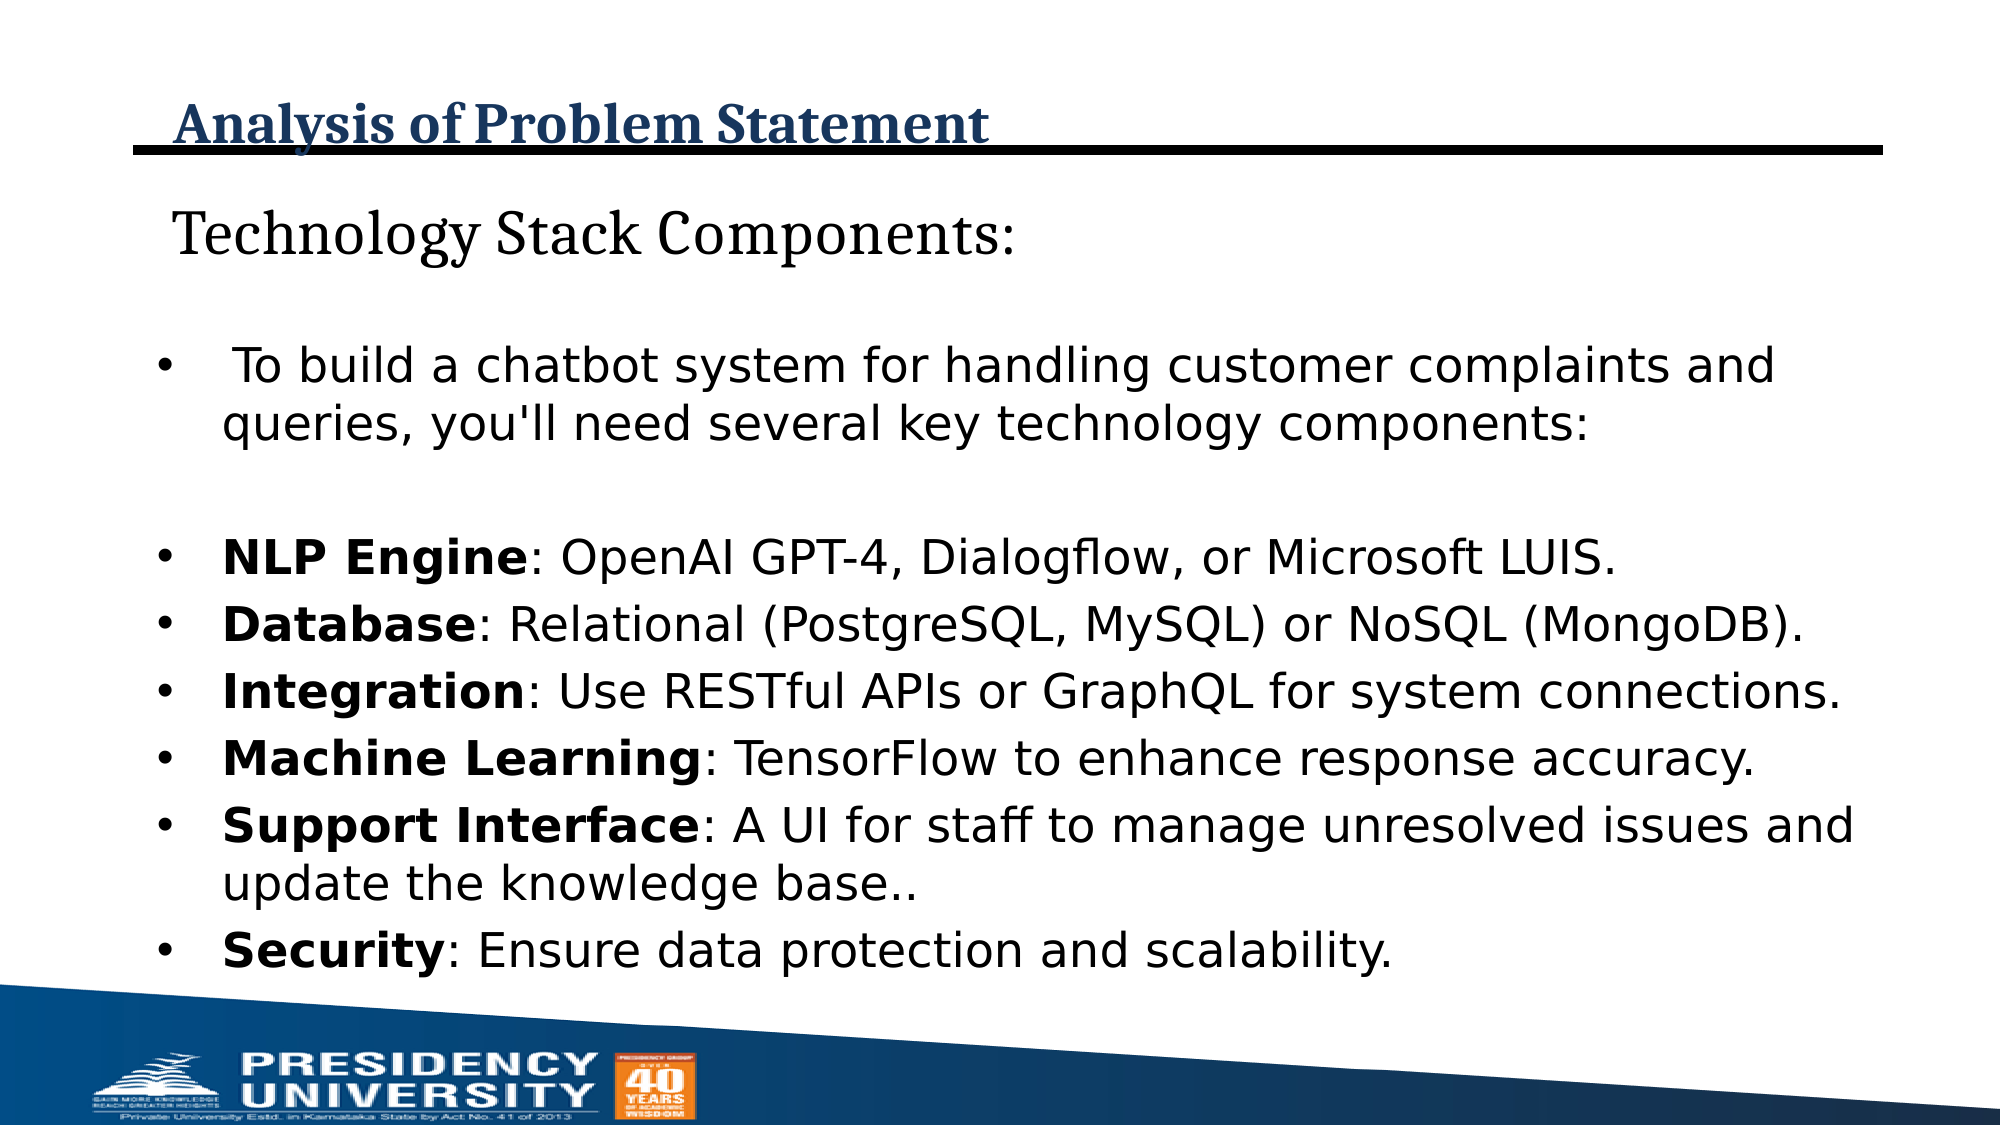

# Analysis of Problem Statement
Technology Stack Components:

 To build a chatbot system for handling customer complaints and queries, you'll need several key technology components:

NLP Engine: OpenAI GPT-4, Dialogflow, or Microsoft LUIS.
Database: Relational (PostgreSQL, MySQL) or NoSQL (MongoDB).
Integration: Use RESTful APIs or GraphQL for system connections.
Machine Learning: TensorFlow to enhance response accuracy.
Support Interface: A UI for staff to manage unresolved issues and update the knowledge base..
Security: Ensure data protection and scalability.